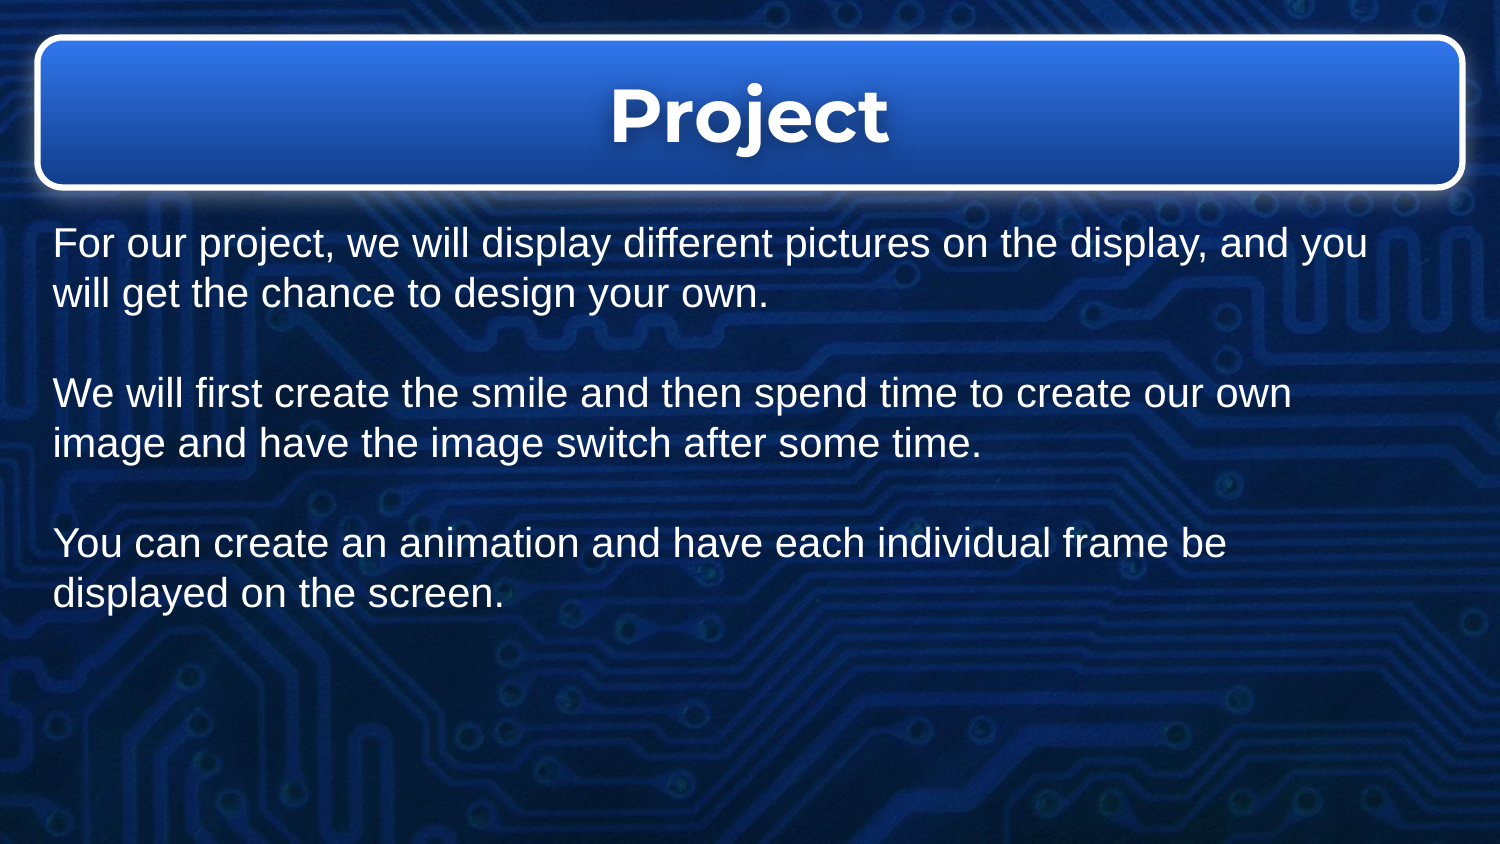

# Project
For our project, we will display different pictures on the display, and you will get the chance to design your own.

We will first create the smile and then spend time to create our own image and have the image switch after some time.

You can create an animation and have each individual frame be displayed on the screen.